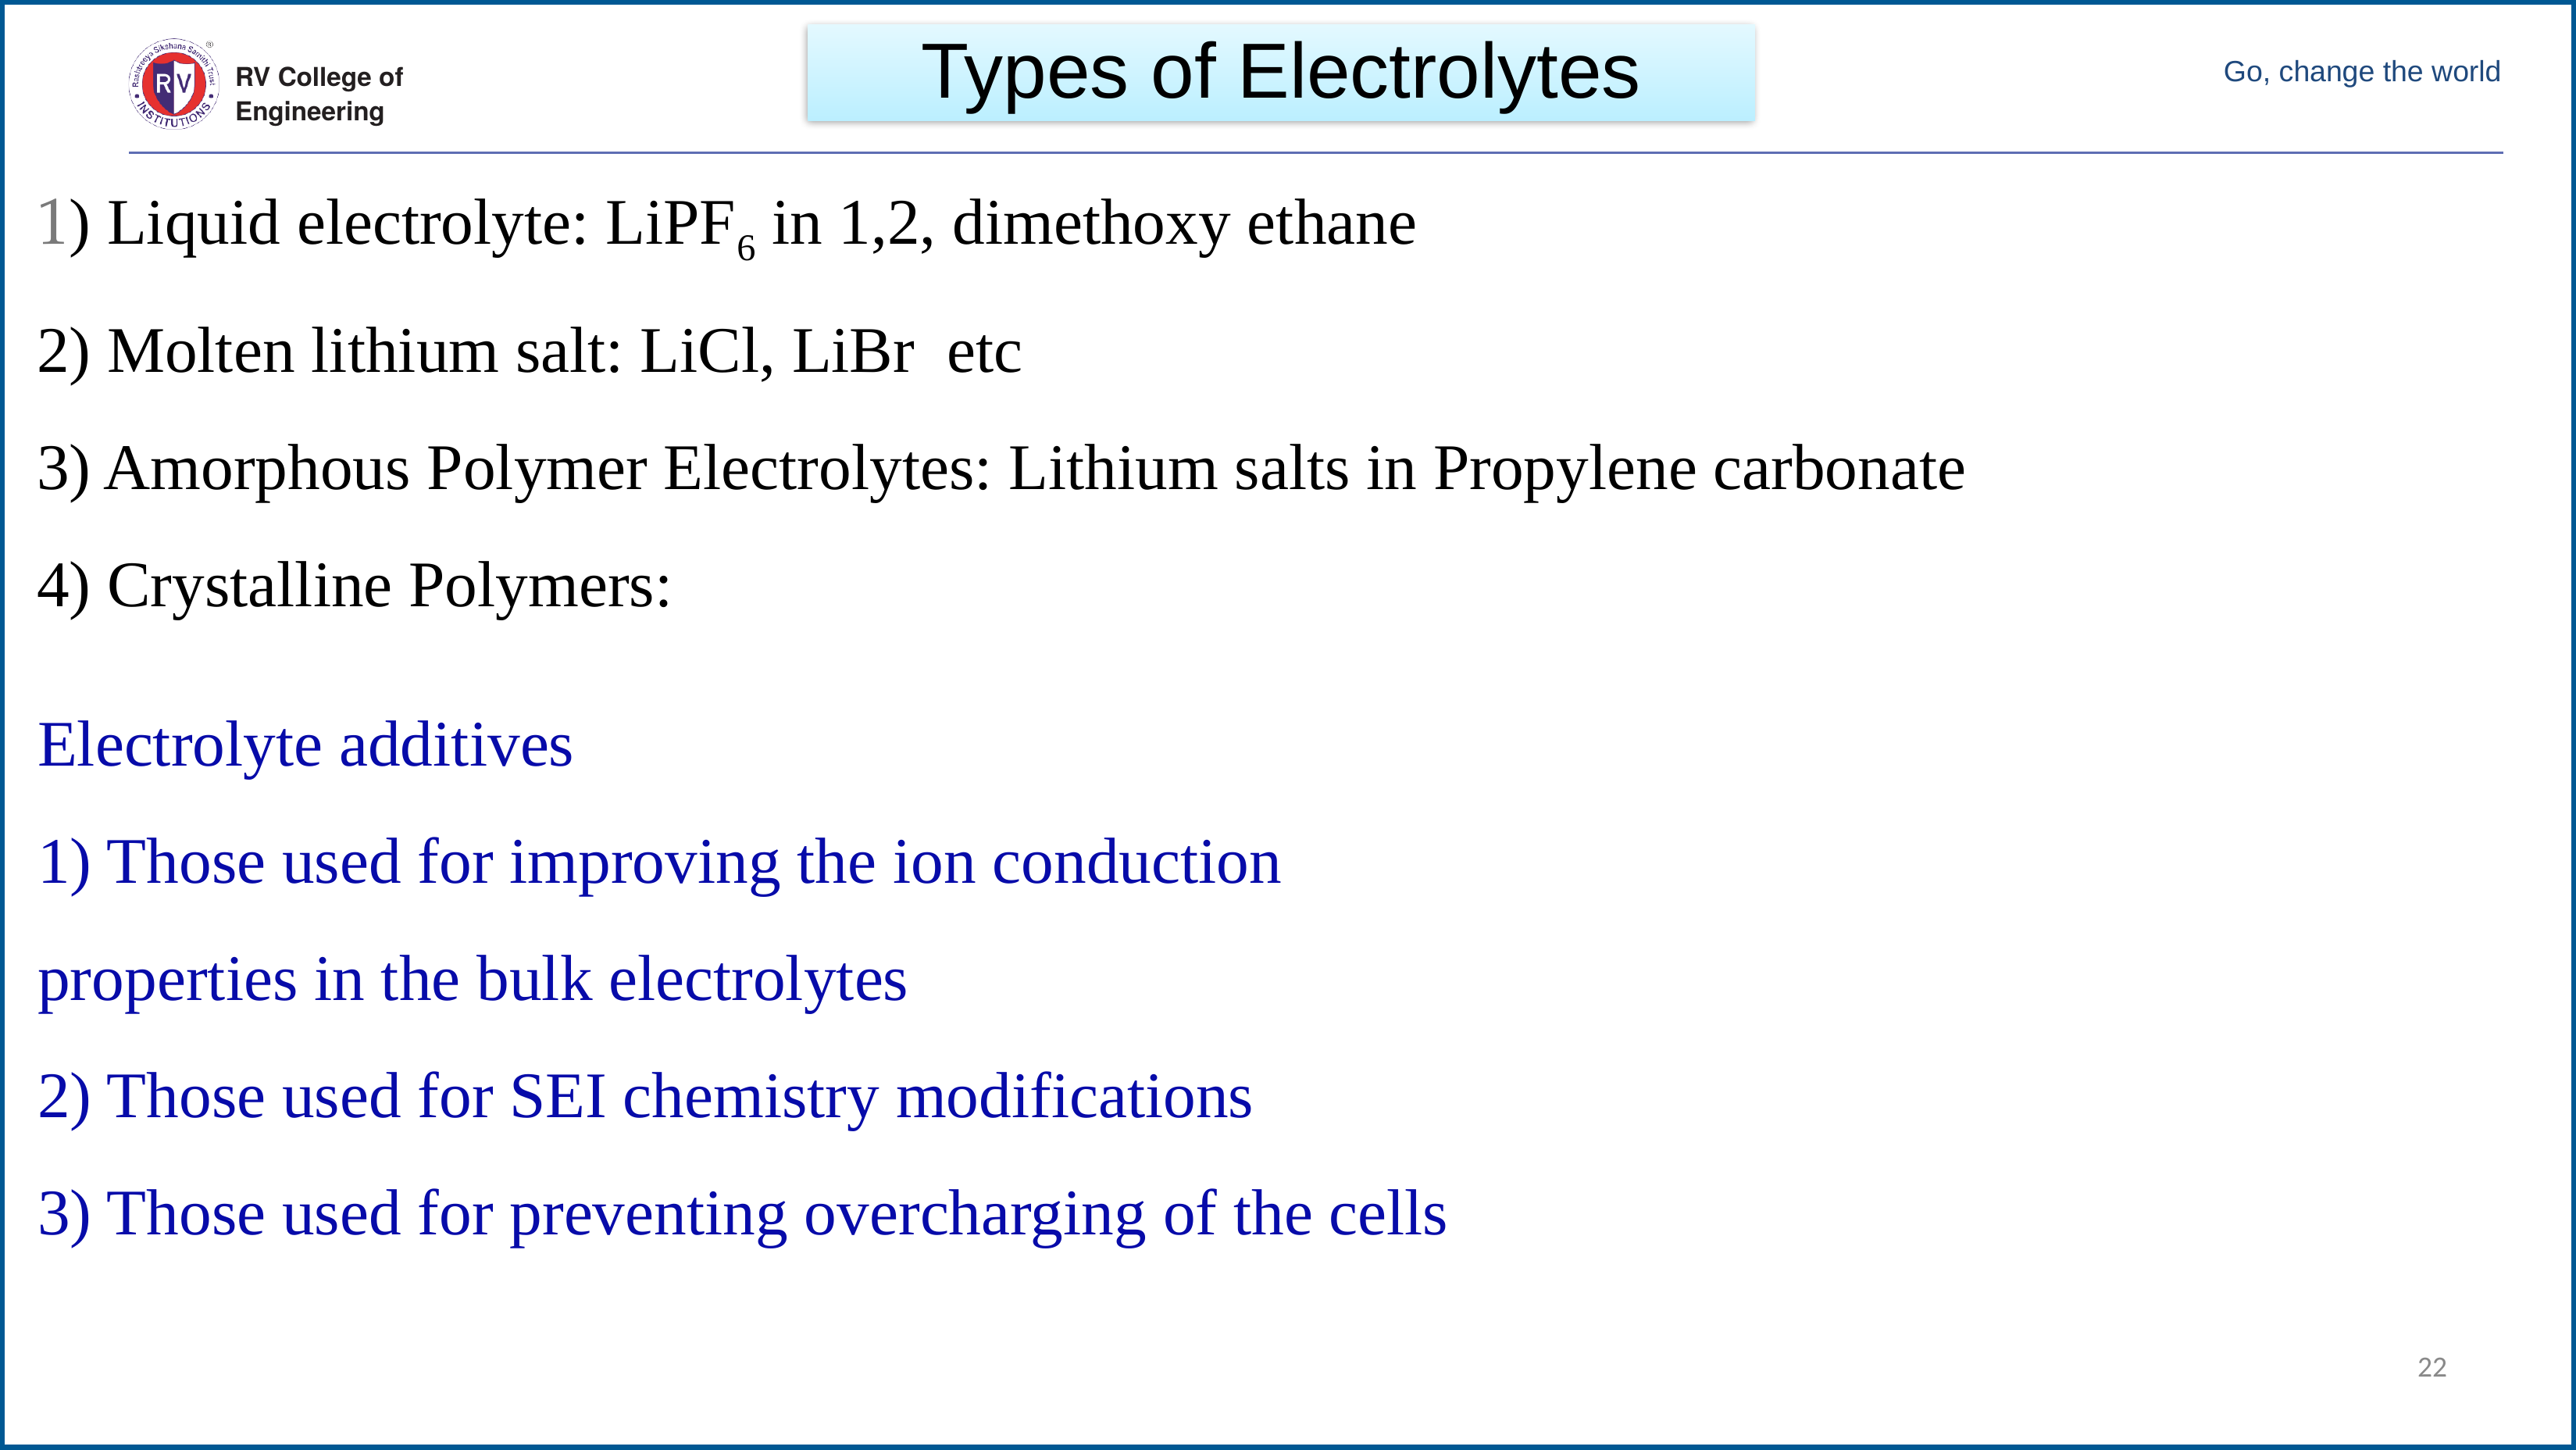

Types of Electrolytes
1) Liquid electrolyte: LiPF6 in 1,2, dimethoxy ethane
2) Molten lithium salt: LiCl, LiBr  etc
3) Amorphous Polymer Electrolytes: Lithium salts in Propylene carbonate
4) Crystalline Polymers:
Electrolyte additives
1) Those used for improving the ion conduction
properties in the bulk electrolytes
2) Those used for SEI chemistry modifications
3) Those used for preventing overcharging of the cells
22